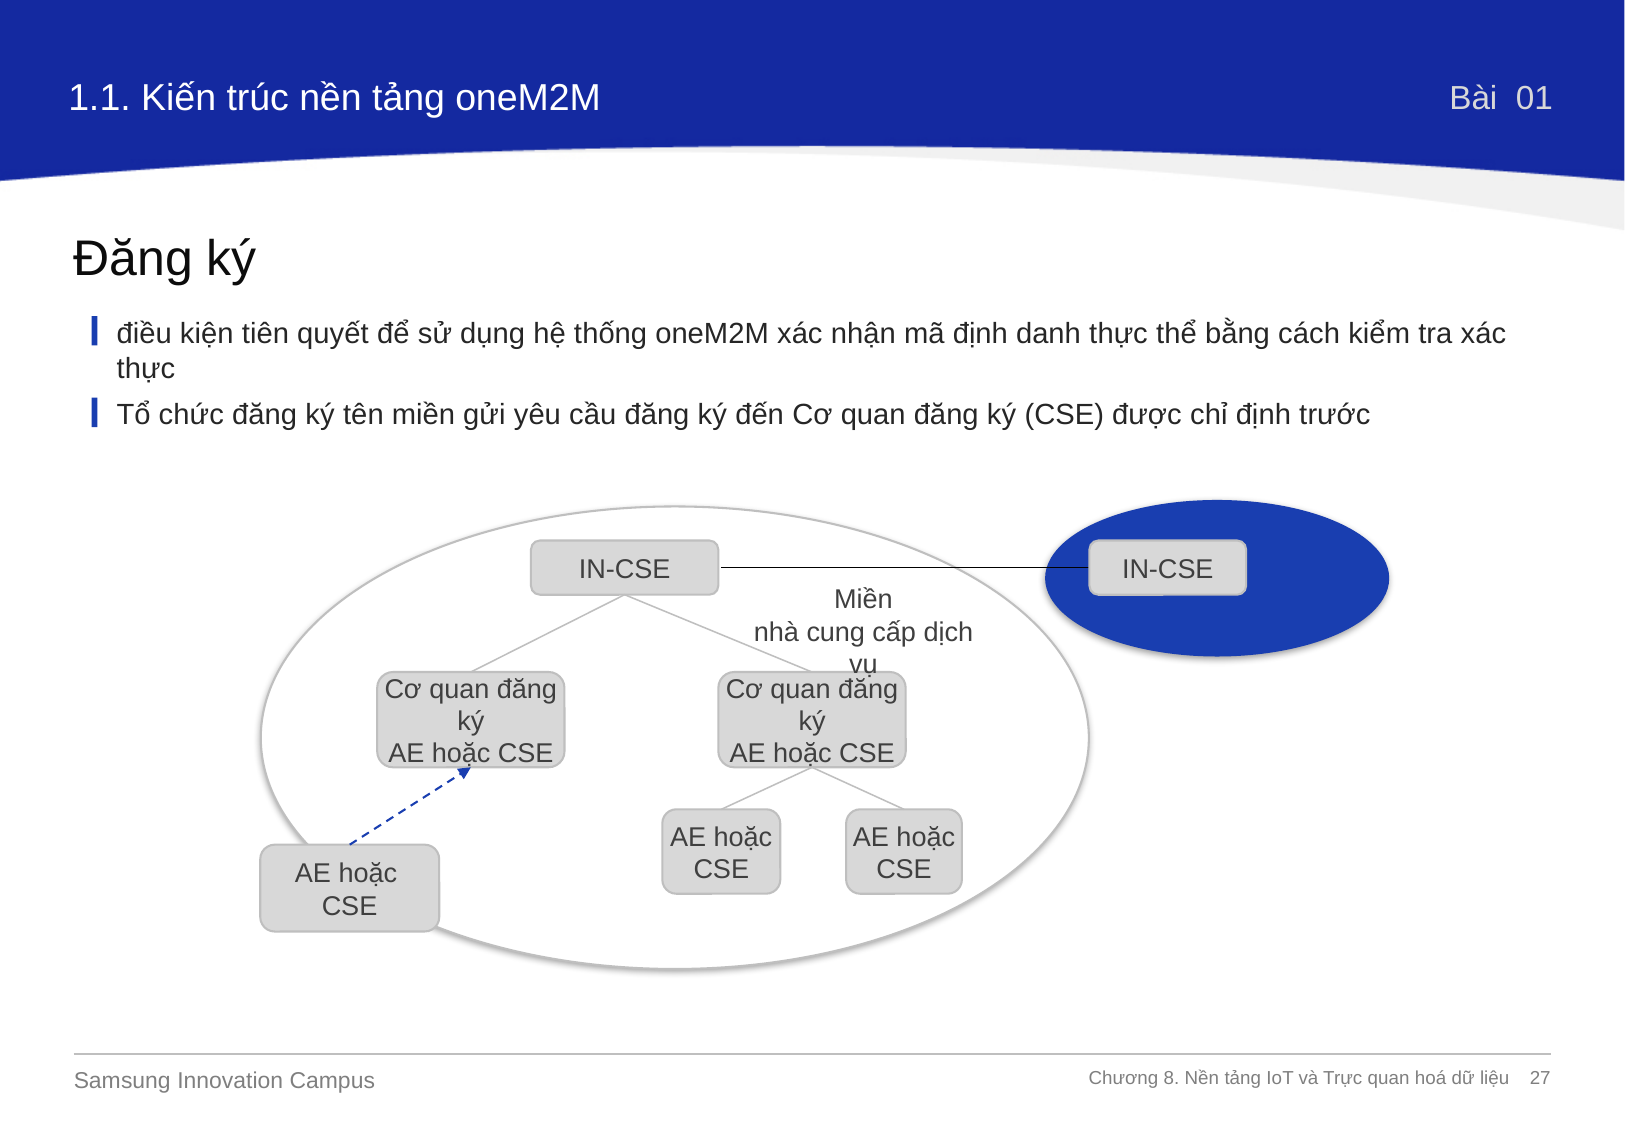

1.1. Kiến trúc nền tảng oneM2M
Bài  01
Đăng ký
điều kiện tiên quyết để sử dụng hệ thống oneM2M xác nhận mã định danh thực thể bằng cách kiểm tra xác thực

Tổ chức đăng ký tên miền gửi yêu cầu đăng ký đến Cơ quan đăng ký (CSE) được chỉ định trước

IN-CSE
IN-CSE
Miền
nhà cung cấp dịch vụ
Cơ quan đăng ký
AE hoặc CSE
Cơ quan đăng ký
AE hoặc CSE
AE hoặc
CSE
AE hoặc
CSE
AE hoặc
CSE